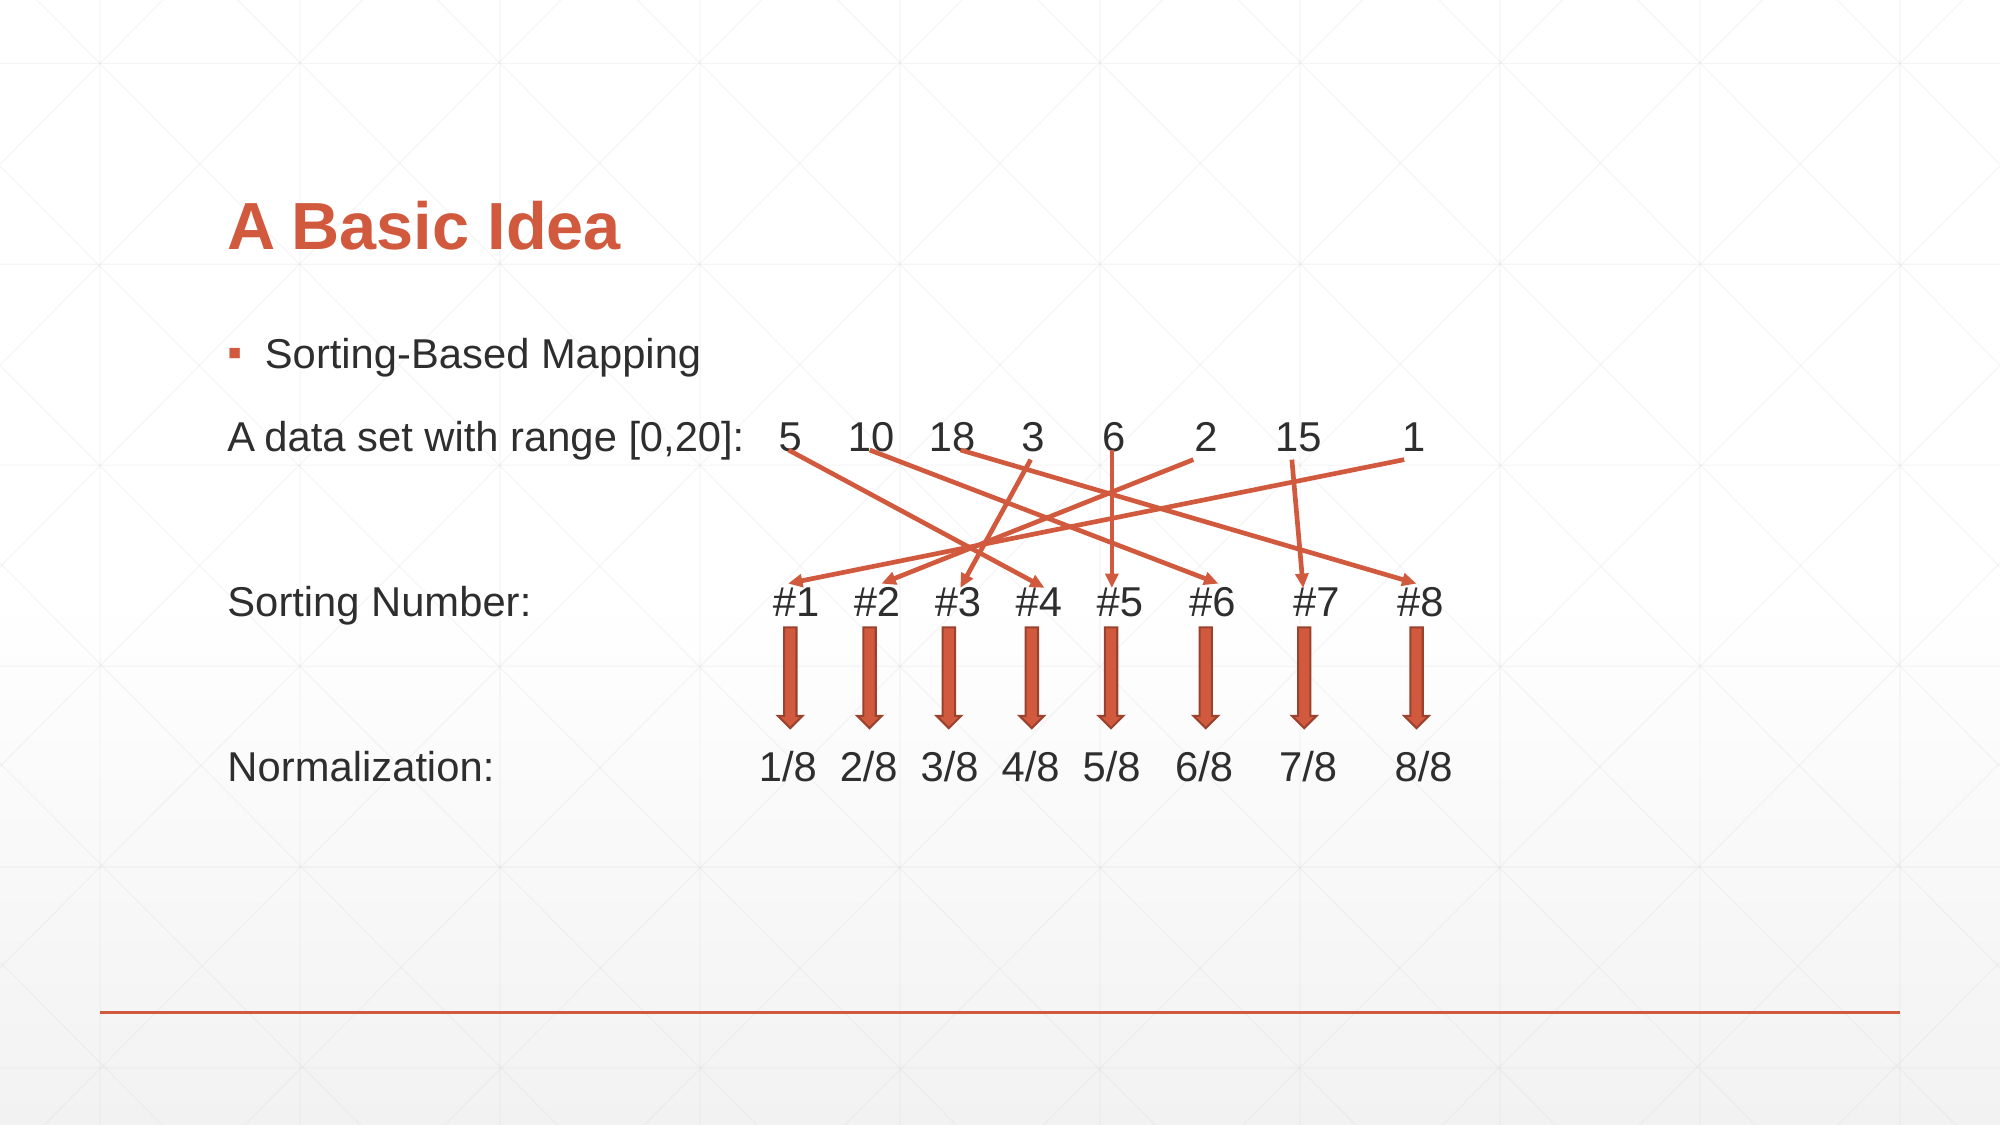

# A Basic Idea
Sorting-Based Mapping
A data set with range [0,20]:   5    10   18    3     6      2     15       1

Sorting Number:                     #1   #2   #3   #4   #5    #6     #7     #8

Normalization:                       1/8  2/8  3/8  4/8  5/8   6/8    7/8     8/8